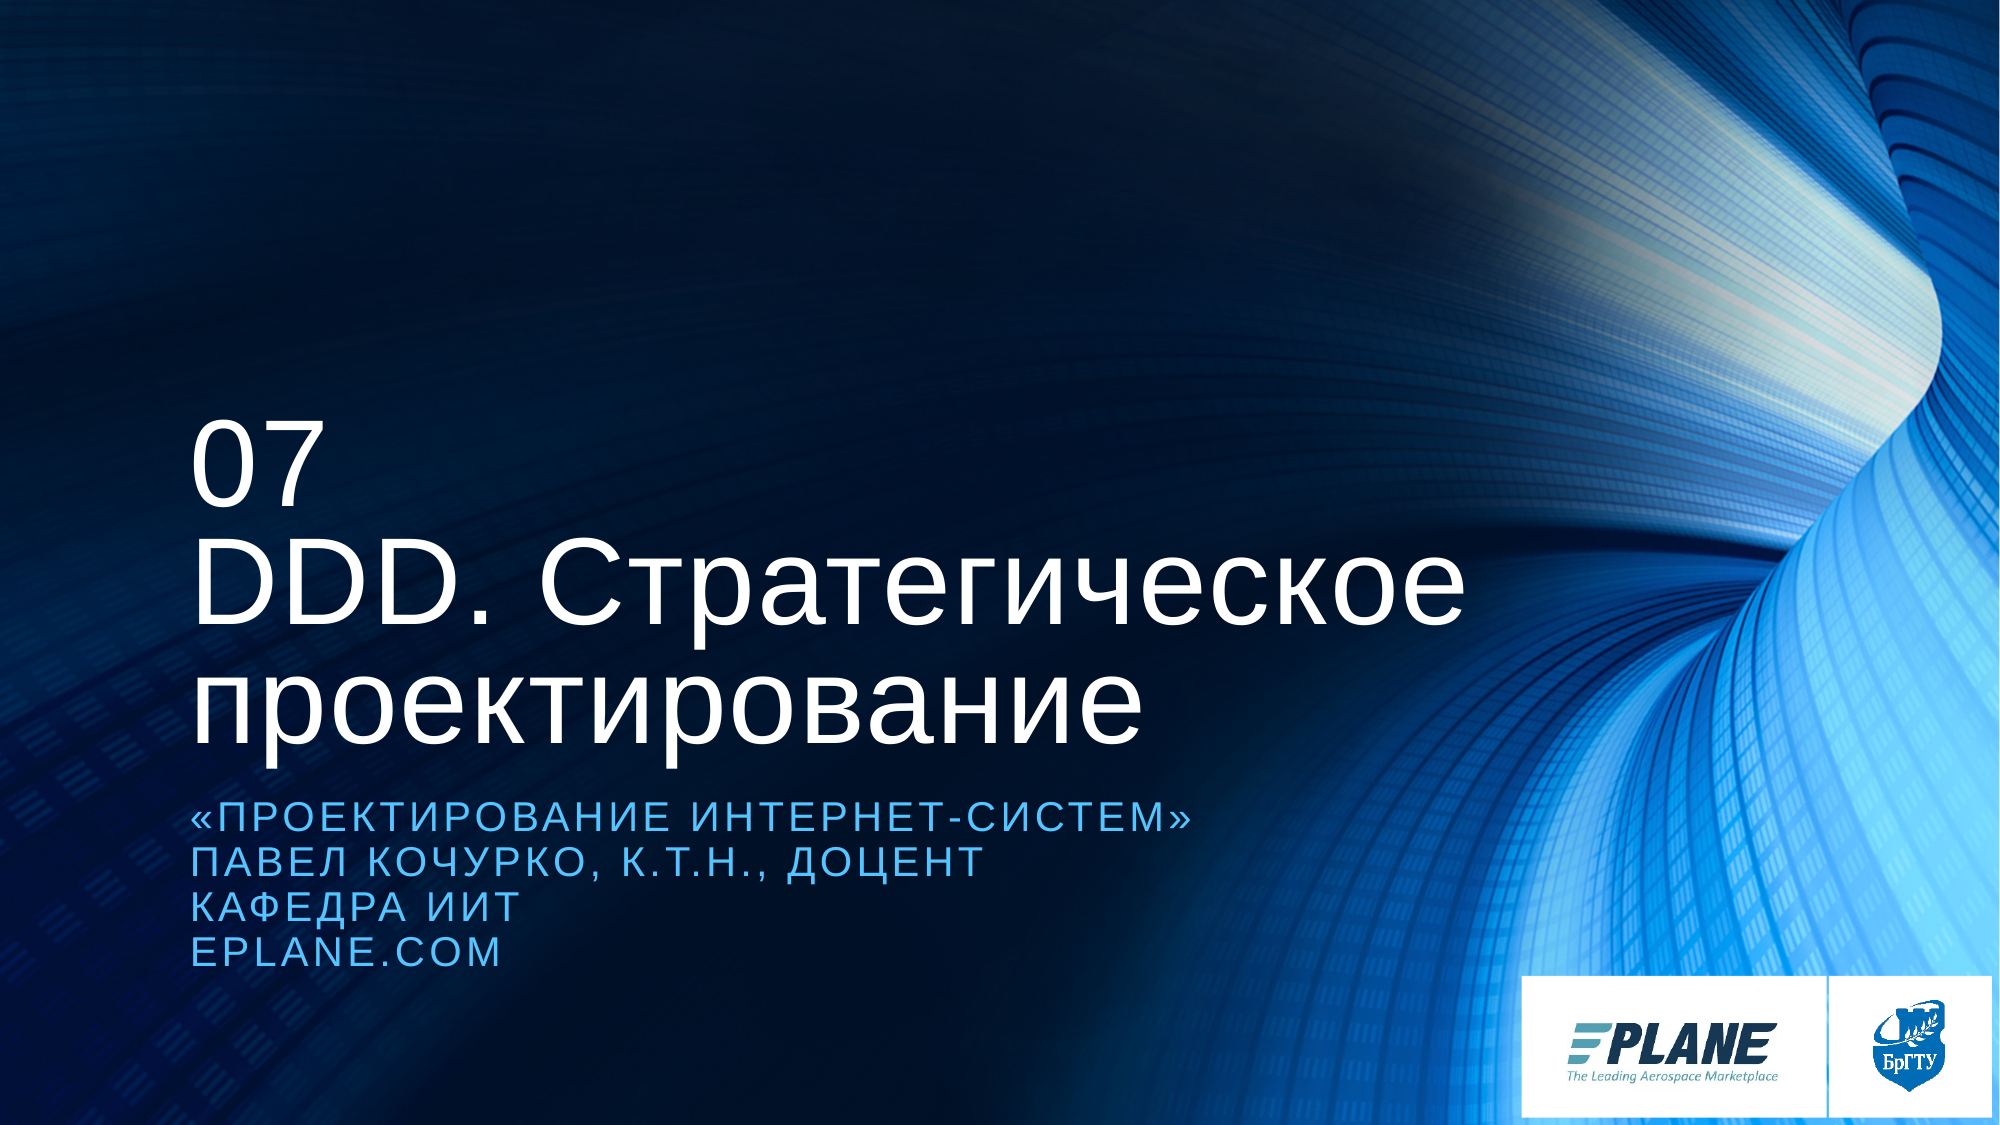

# 07 DDD. Стратегическое проектирование
«Проектирование интернет-систем»
Павел кочурко, к.т.н., доцент
Кафедра иит
Eplane.com